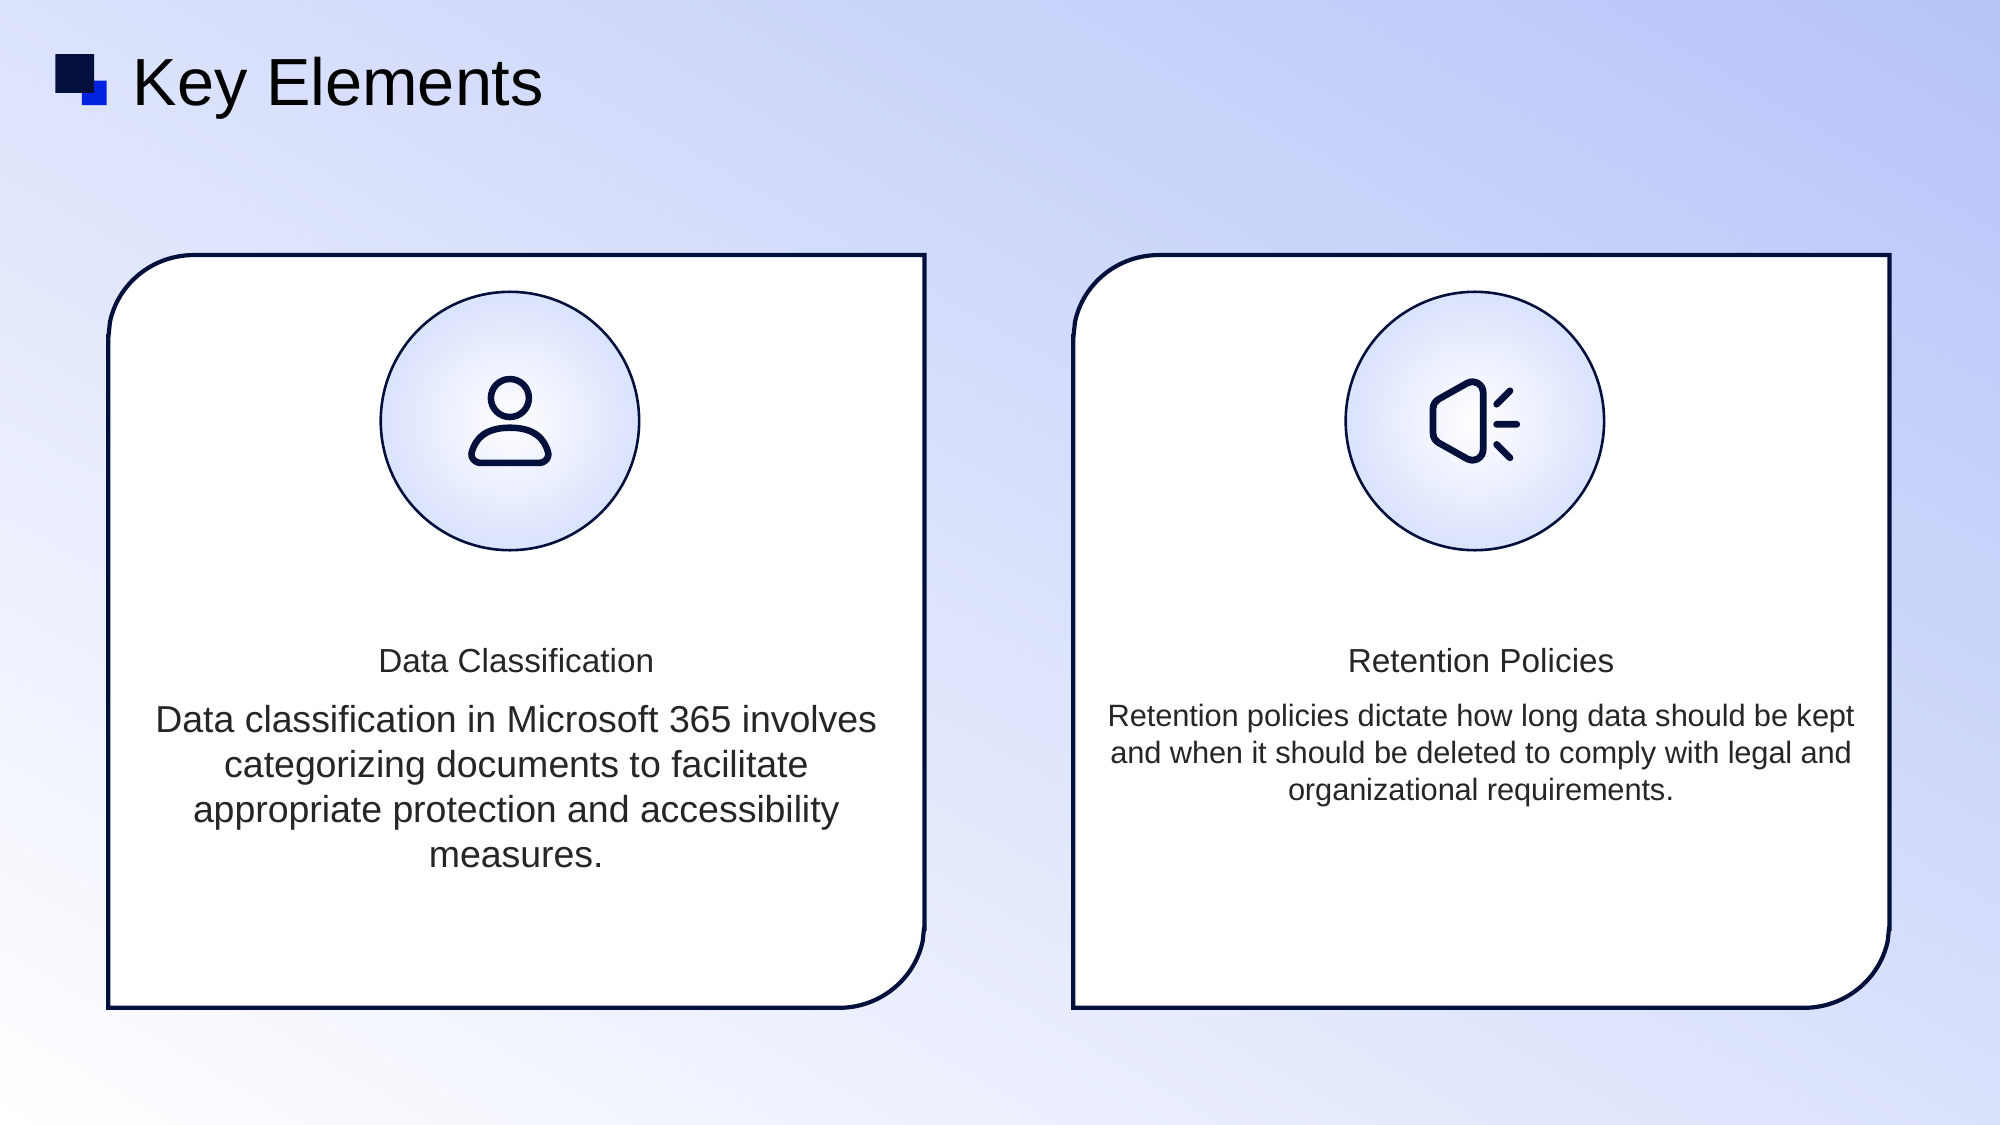

Key Elements

Data Classification
Retention Policies
Data classification in Microsoft 365 involves categorizing documents to facilitate appropriate protection and accessibility measures.
Retention policies dictate how long data should be kept and when it should be deleted to comply with legal and organizational requirements.